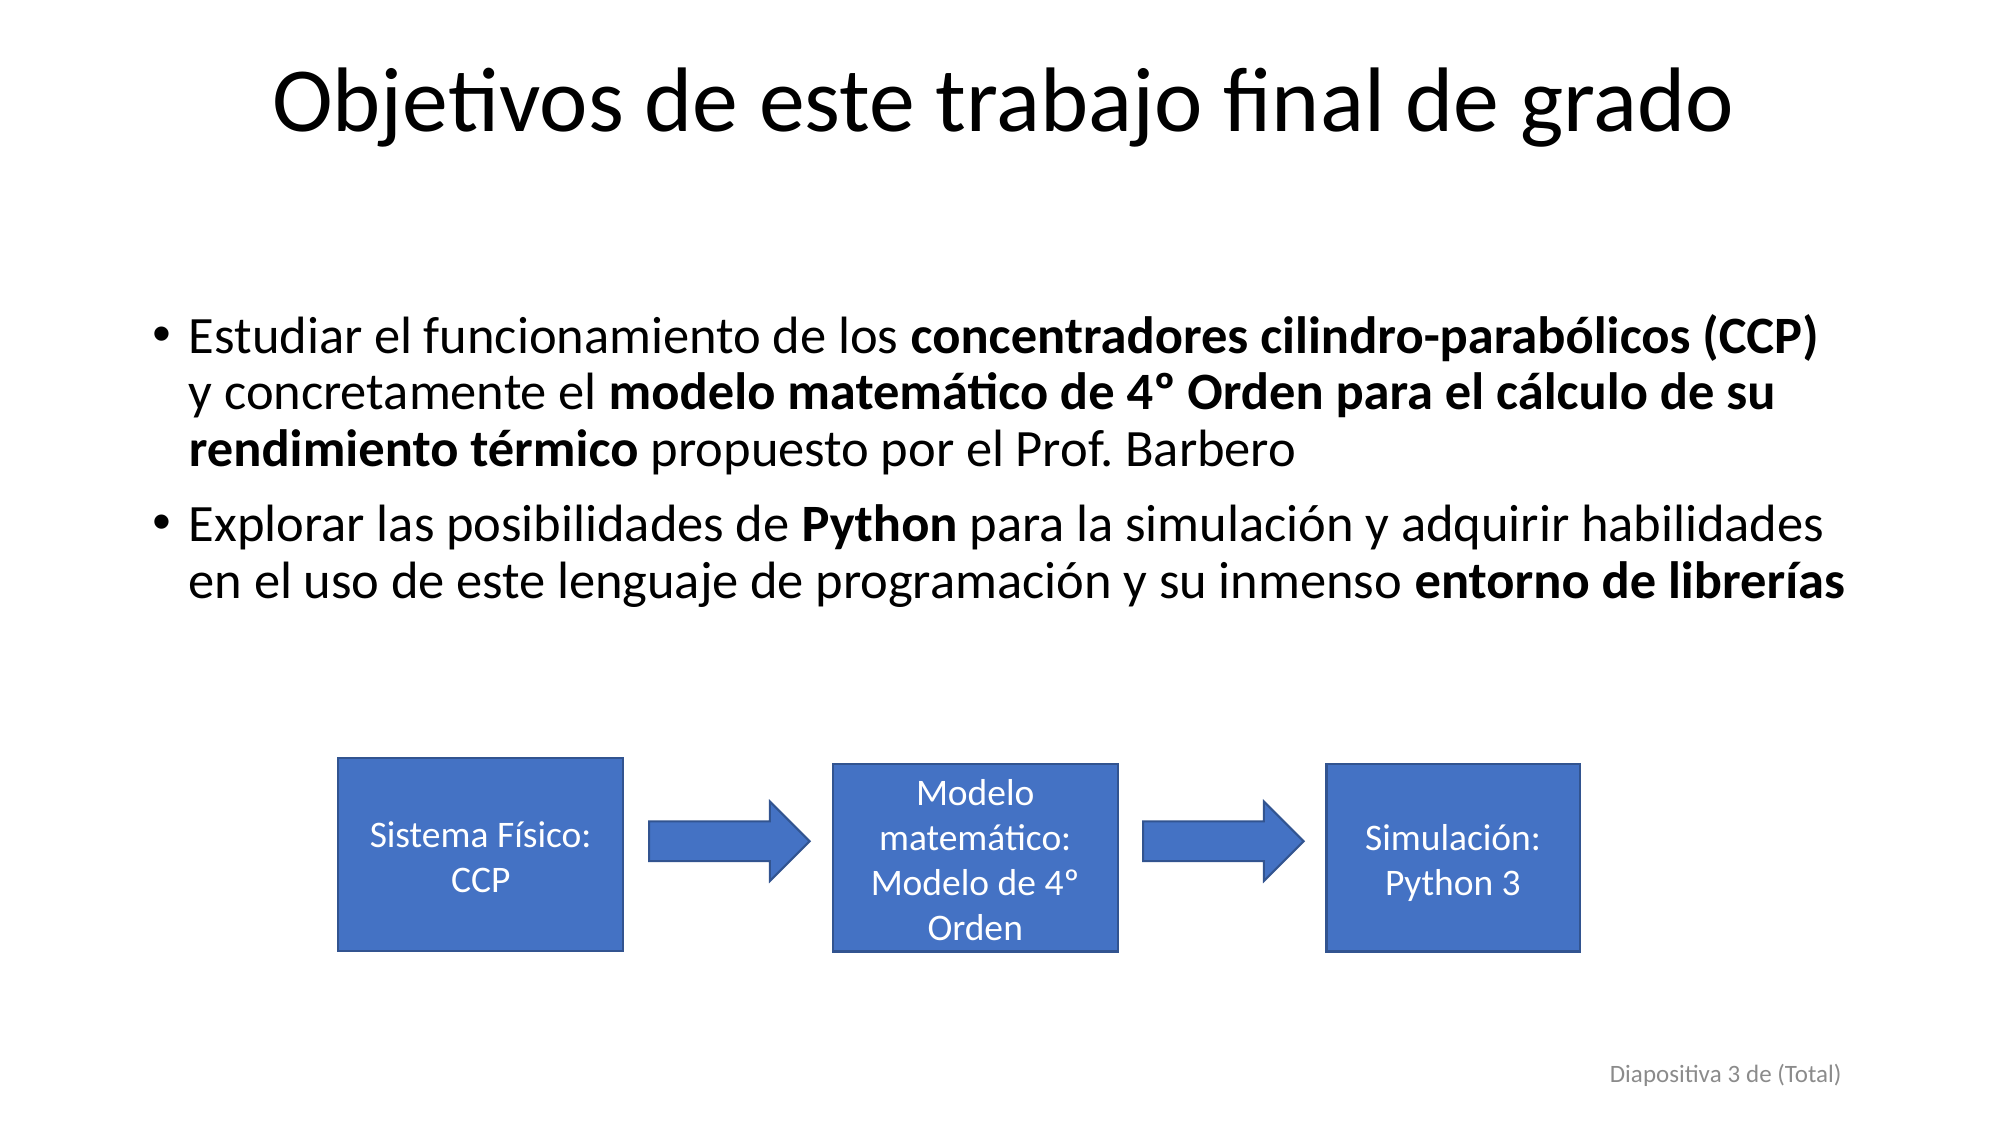

# Objetivos de este trabajo final de grado
Estudiar el funcionamiento de los concentradores cilindro-parabólicos (CCP) y concretamente el modelo matemático de 4º Orden para el cálculo de su rendimiento térmico propuesto por el Prof. Barbero
Explorar las posibilidades de Python para la simulación y adquirir habilidades en el uso de este lenguaje de programación y su inmenso entorno de librerías

Sistema Físico:
CCP
Simulación:
Python 3
Modelo matemático:
Modelo de 4º Orden

3